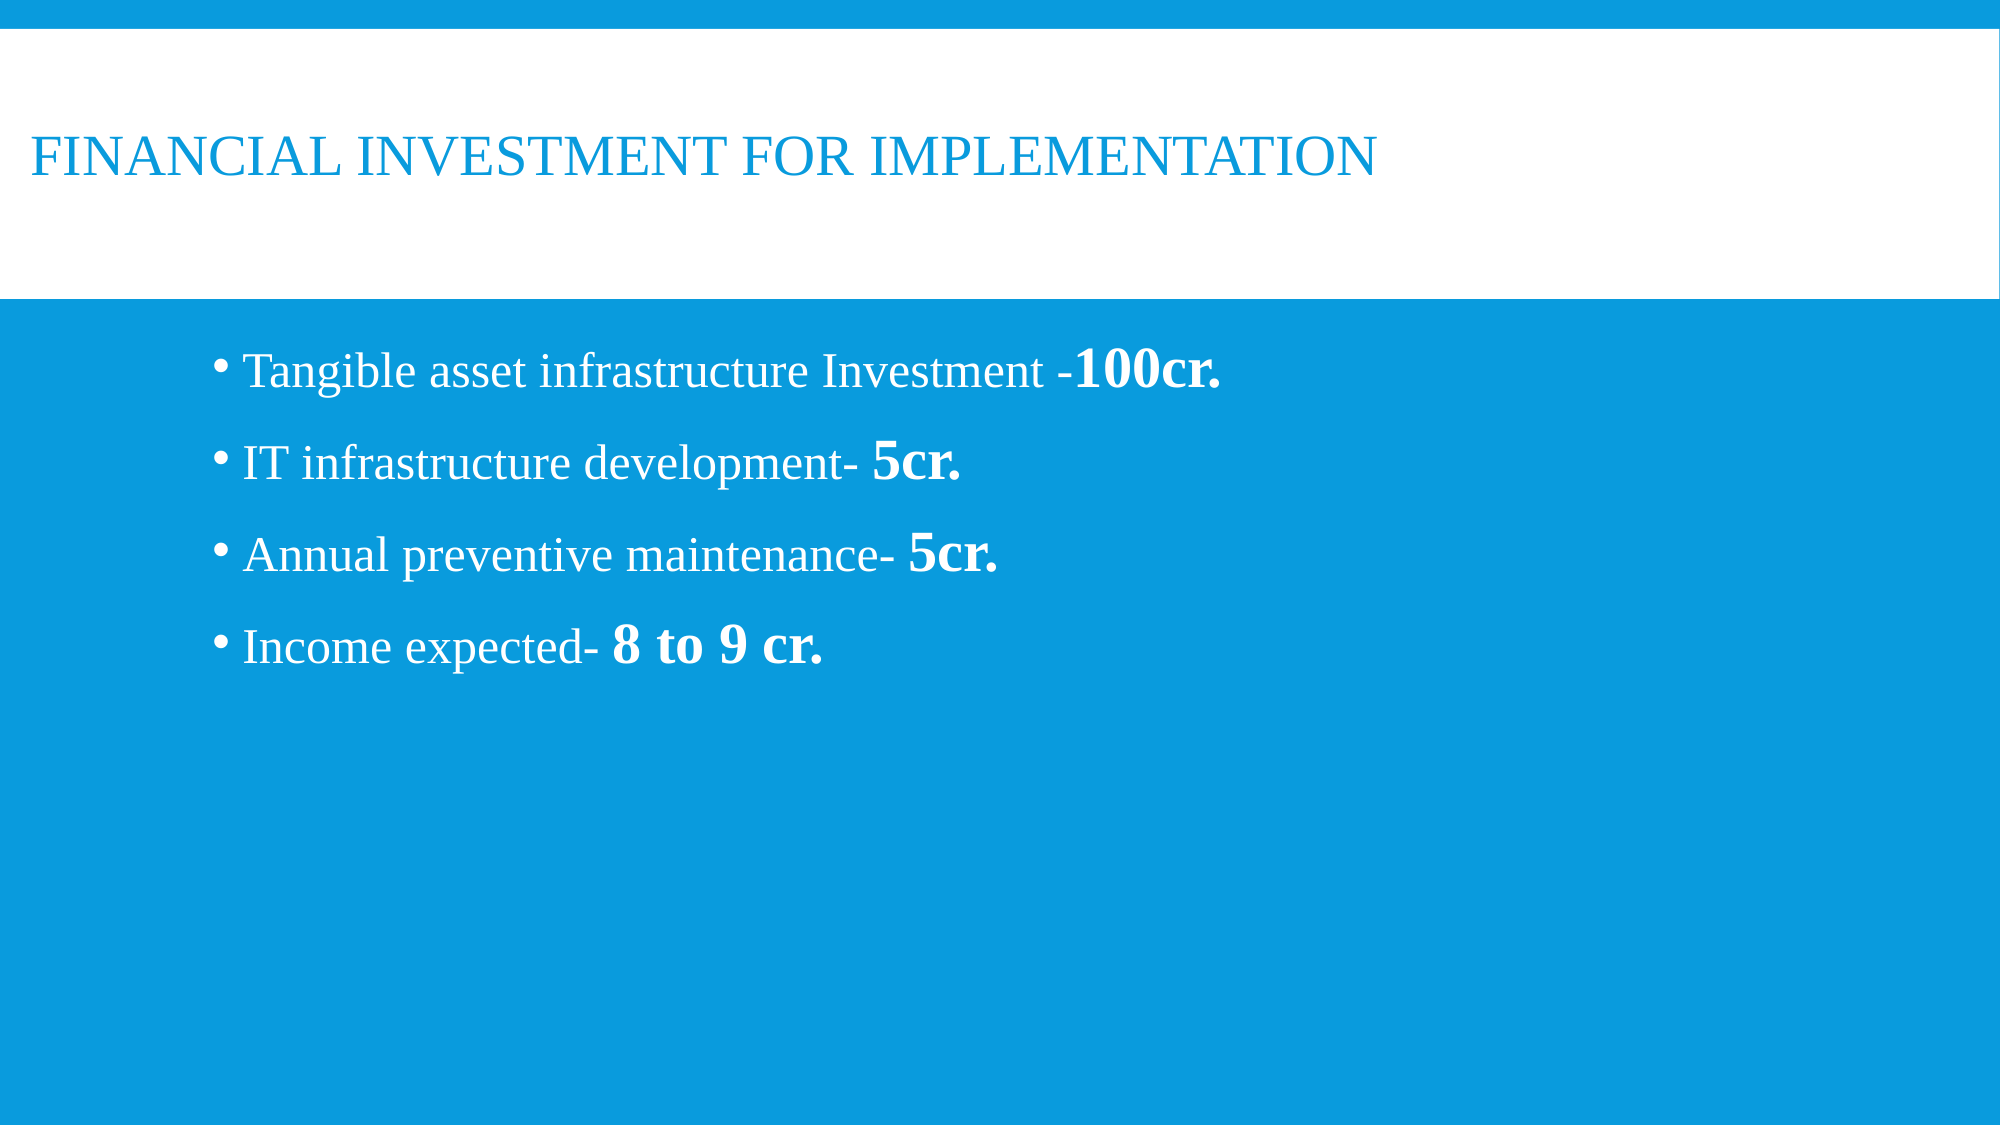

# Financial investment for implementation
Tangible asset infrastructure Investment -100cr.
IT infrastructure development- 5cr.
Annual preventive maintenance- 5cr.
Income expected- 8 to 9 cr.